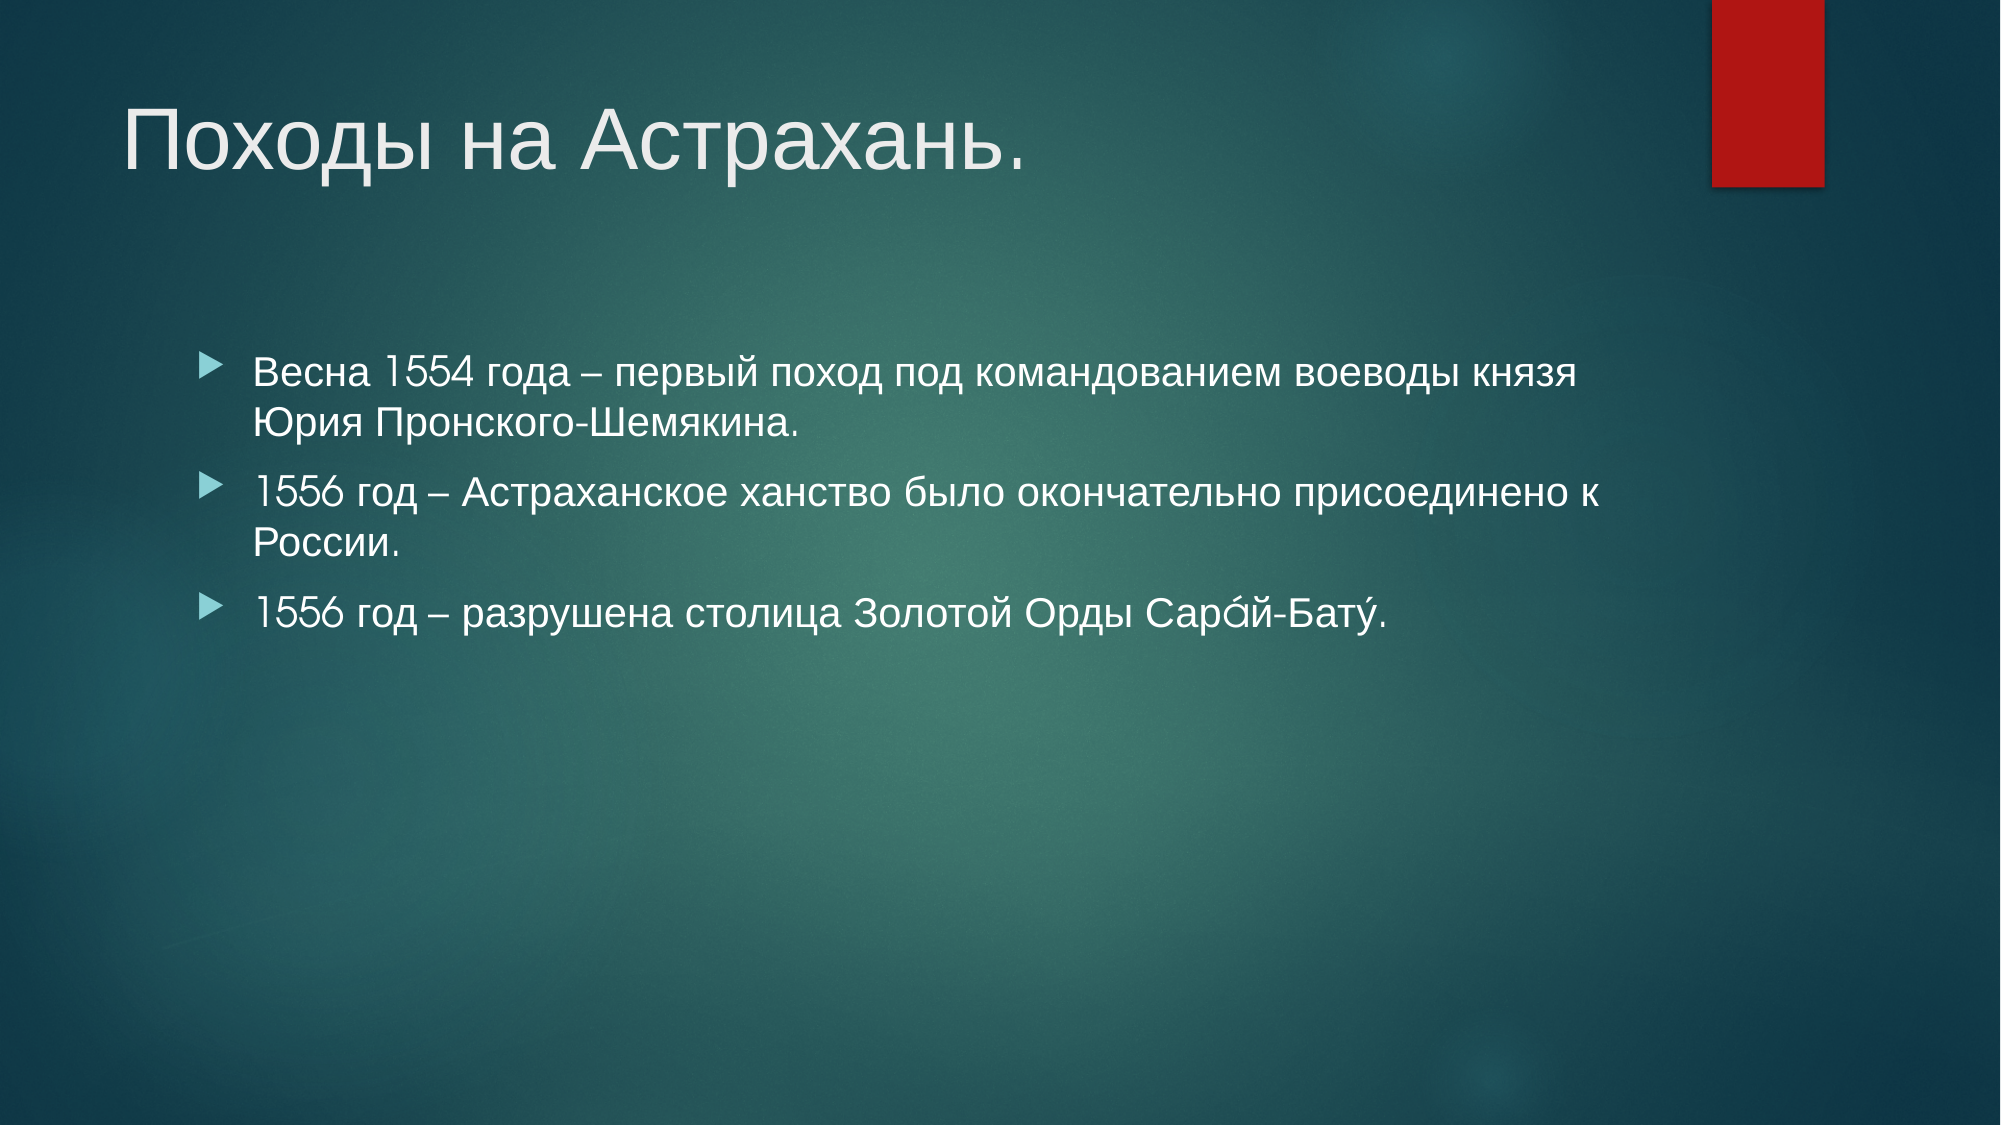

# Походы на Астрахань.
Весна 1554 года – первый поход под командованием воеводы князя Юрия Пронского-Шемякина.
1556 год – Астраханское ханство было окончательно присоединено к России.
1556 год – разрушена столица Золотой Орды Сарáй-Бату́.